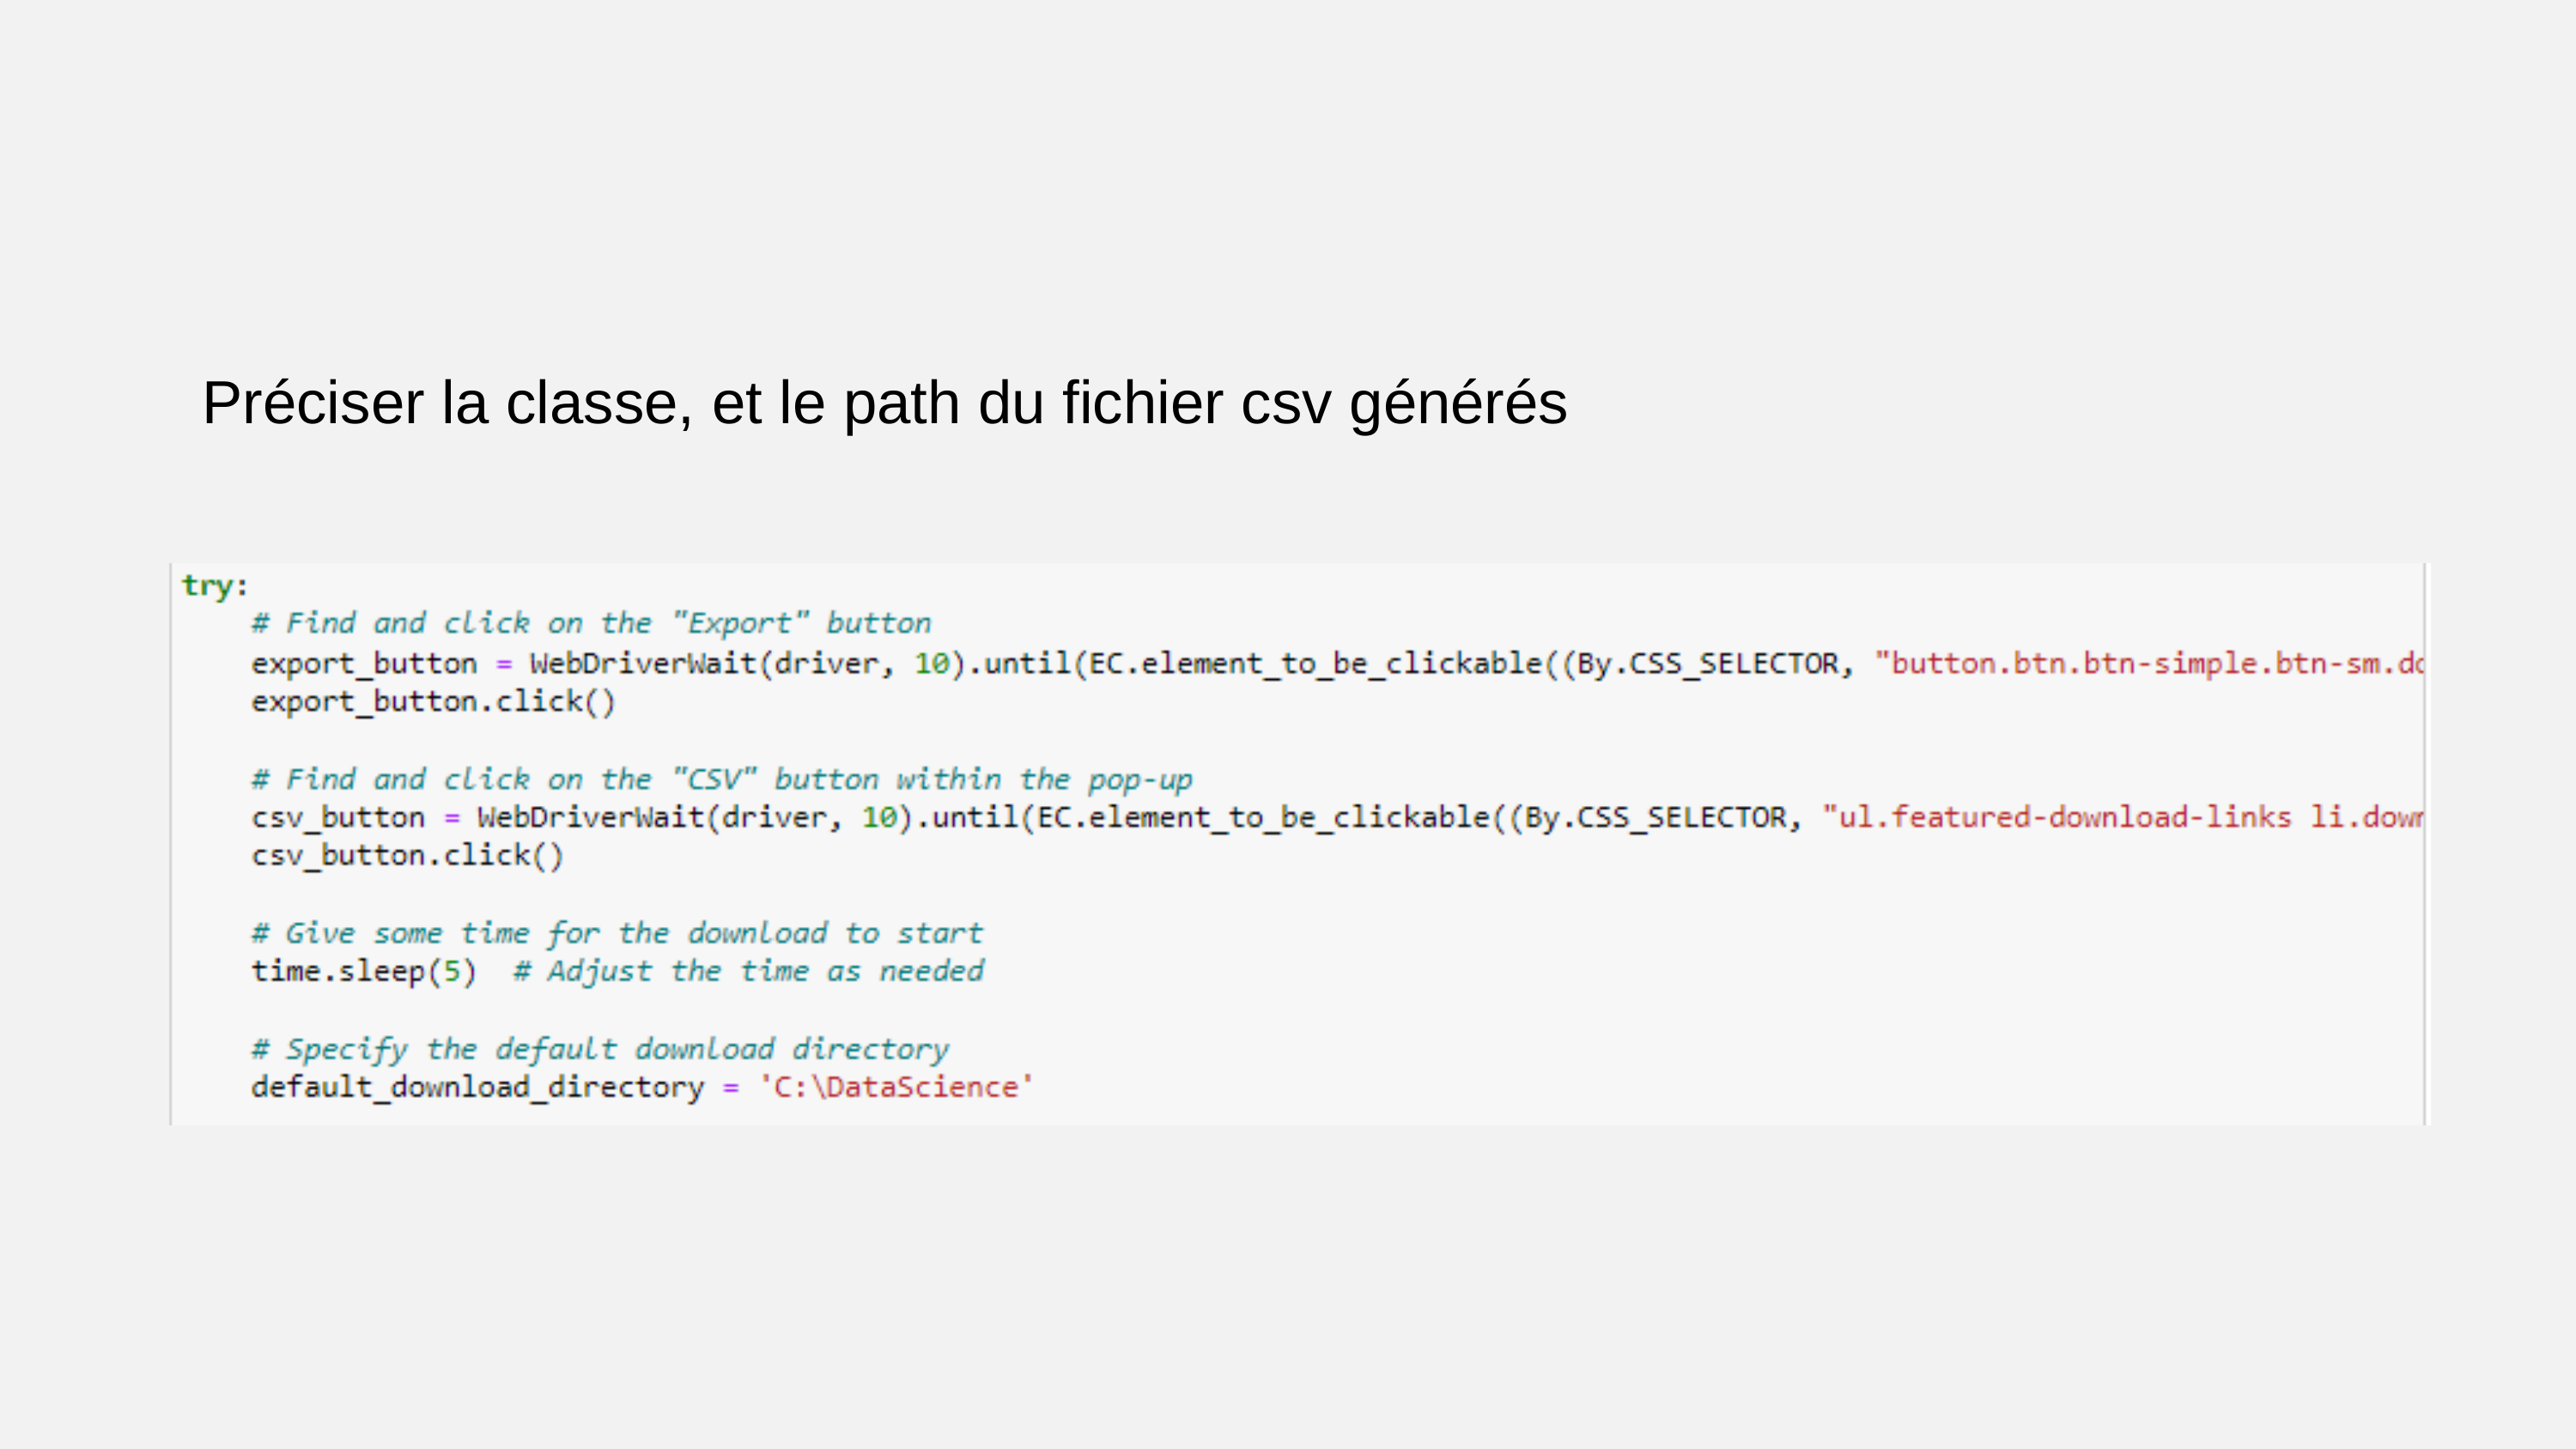

Préciser la classe, et le path du fichier csv générés